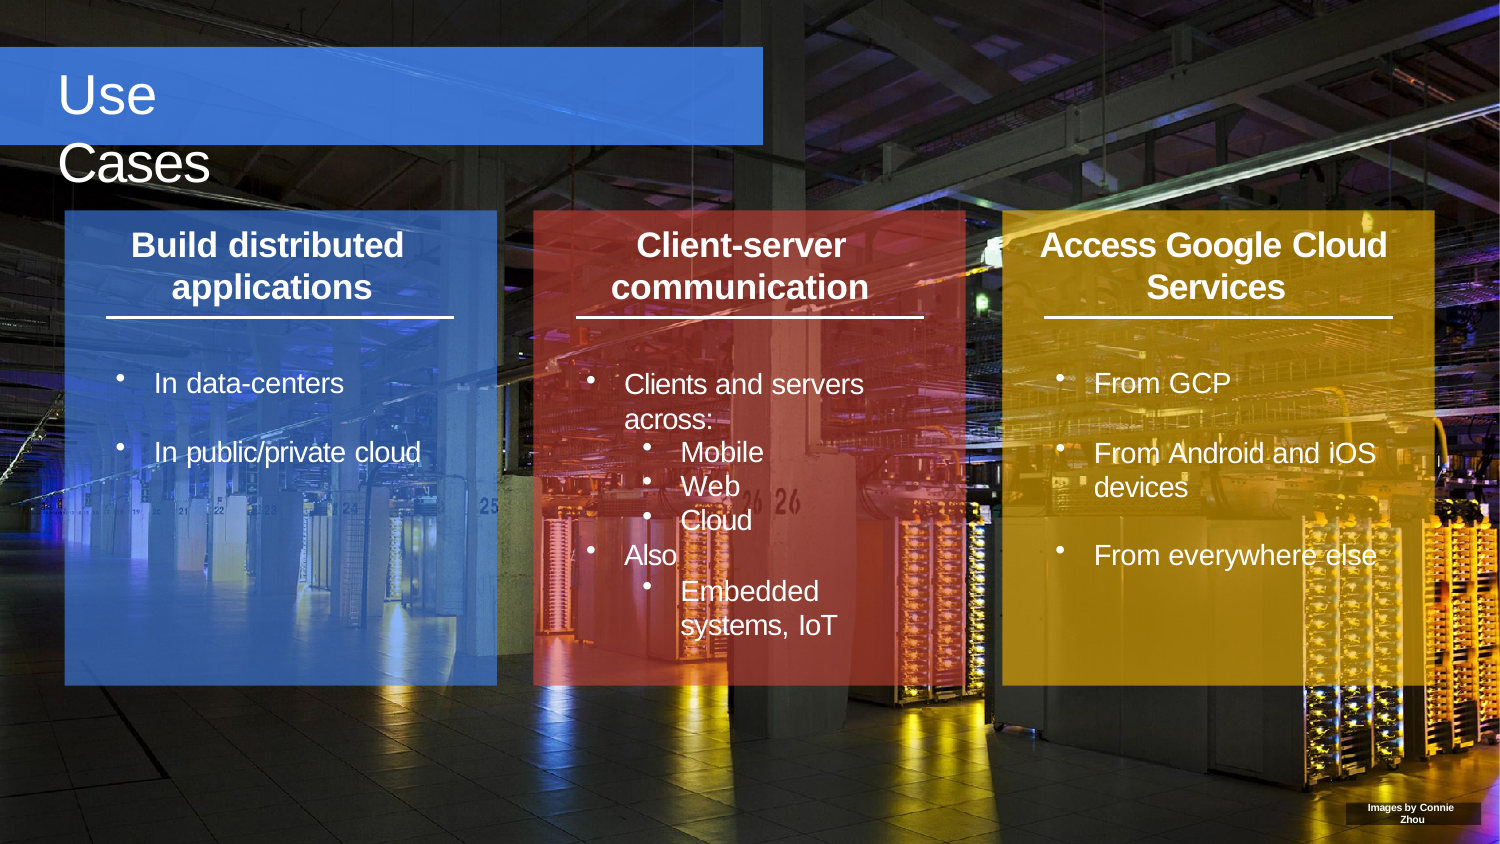

# Use Cases

Build distributed  applications

In data-centers
In public/private cloud
Client-server  communication

Clients and servers  across:
Mobile
Web
Cloud
Also
Embedded  systems, IoT
Access Google Cloud  Services

From GCP
From Android and iOS  devices
From everywhere else

Google confidential │ Do not  distribute
Images by Connie  Zhou